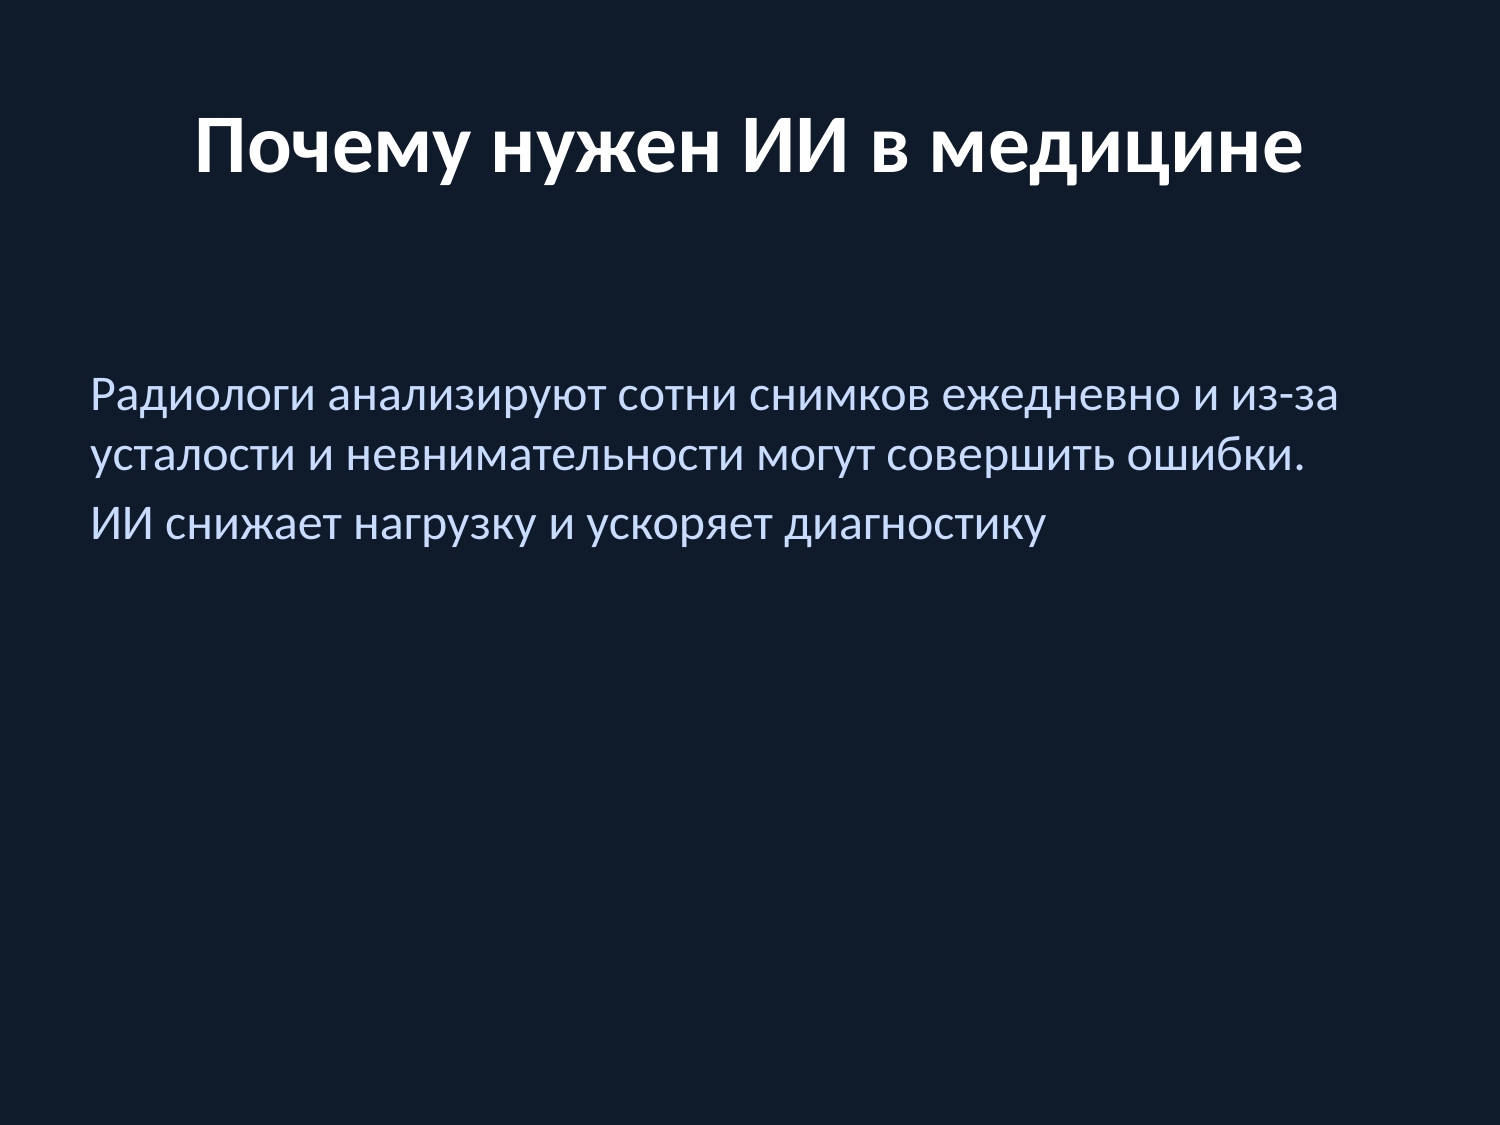

# Почему нужен ИИ в медицине

Радиологи анализируют сотни снимков ежедневно и из-за усталости и невнимательности могут совершить ошибки.
ИИ снижает нагрузку и ускоряет диагностику